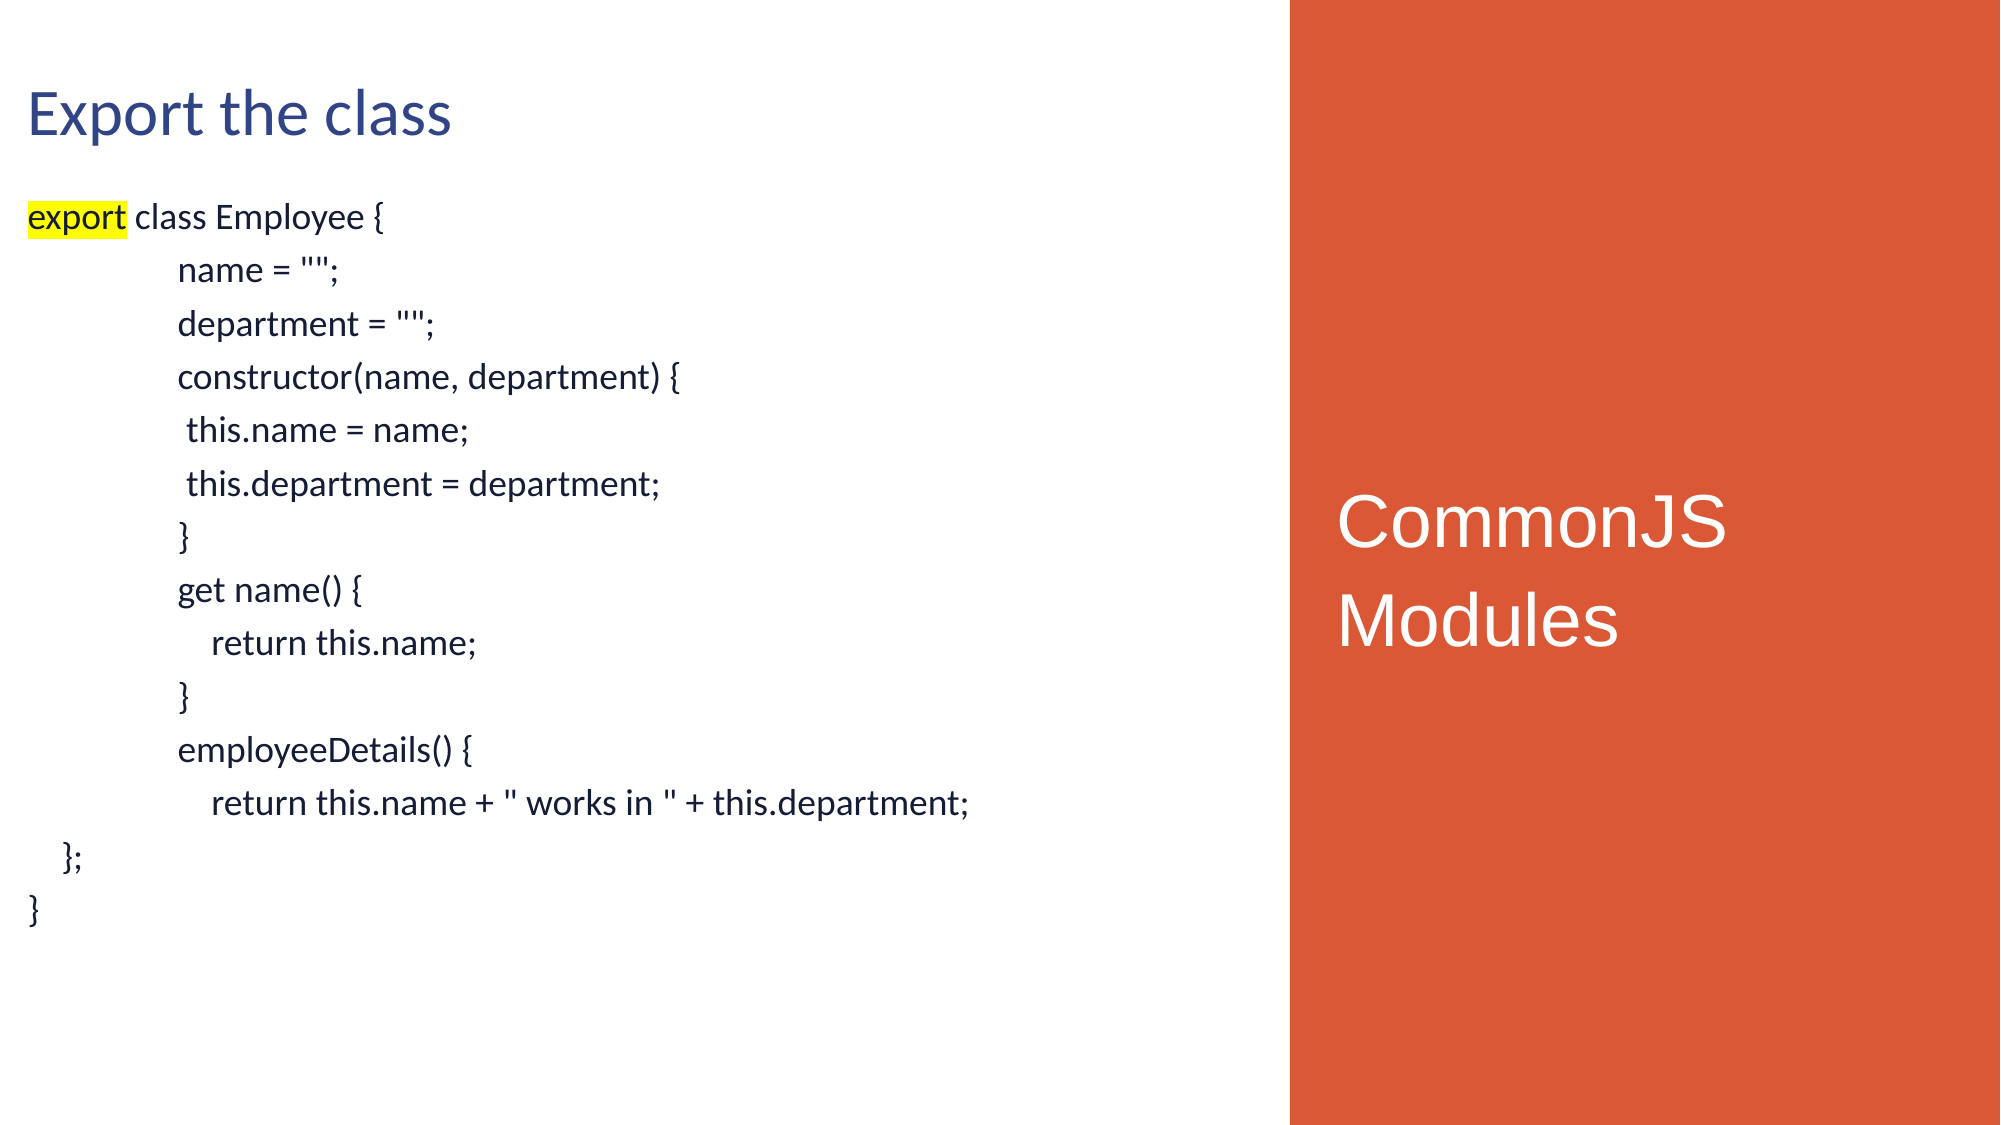

Export the class
export class Employee {
	name = "";
	department = "";
	constructor(name, department) {
	 this.name = name;
	 this.department = department;
	}
	get name() {
	    return this.name;
	}
	employeeDetails() {
	    return this.name + " works in " + this.department;
    };
}
CommonJS Modules